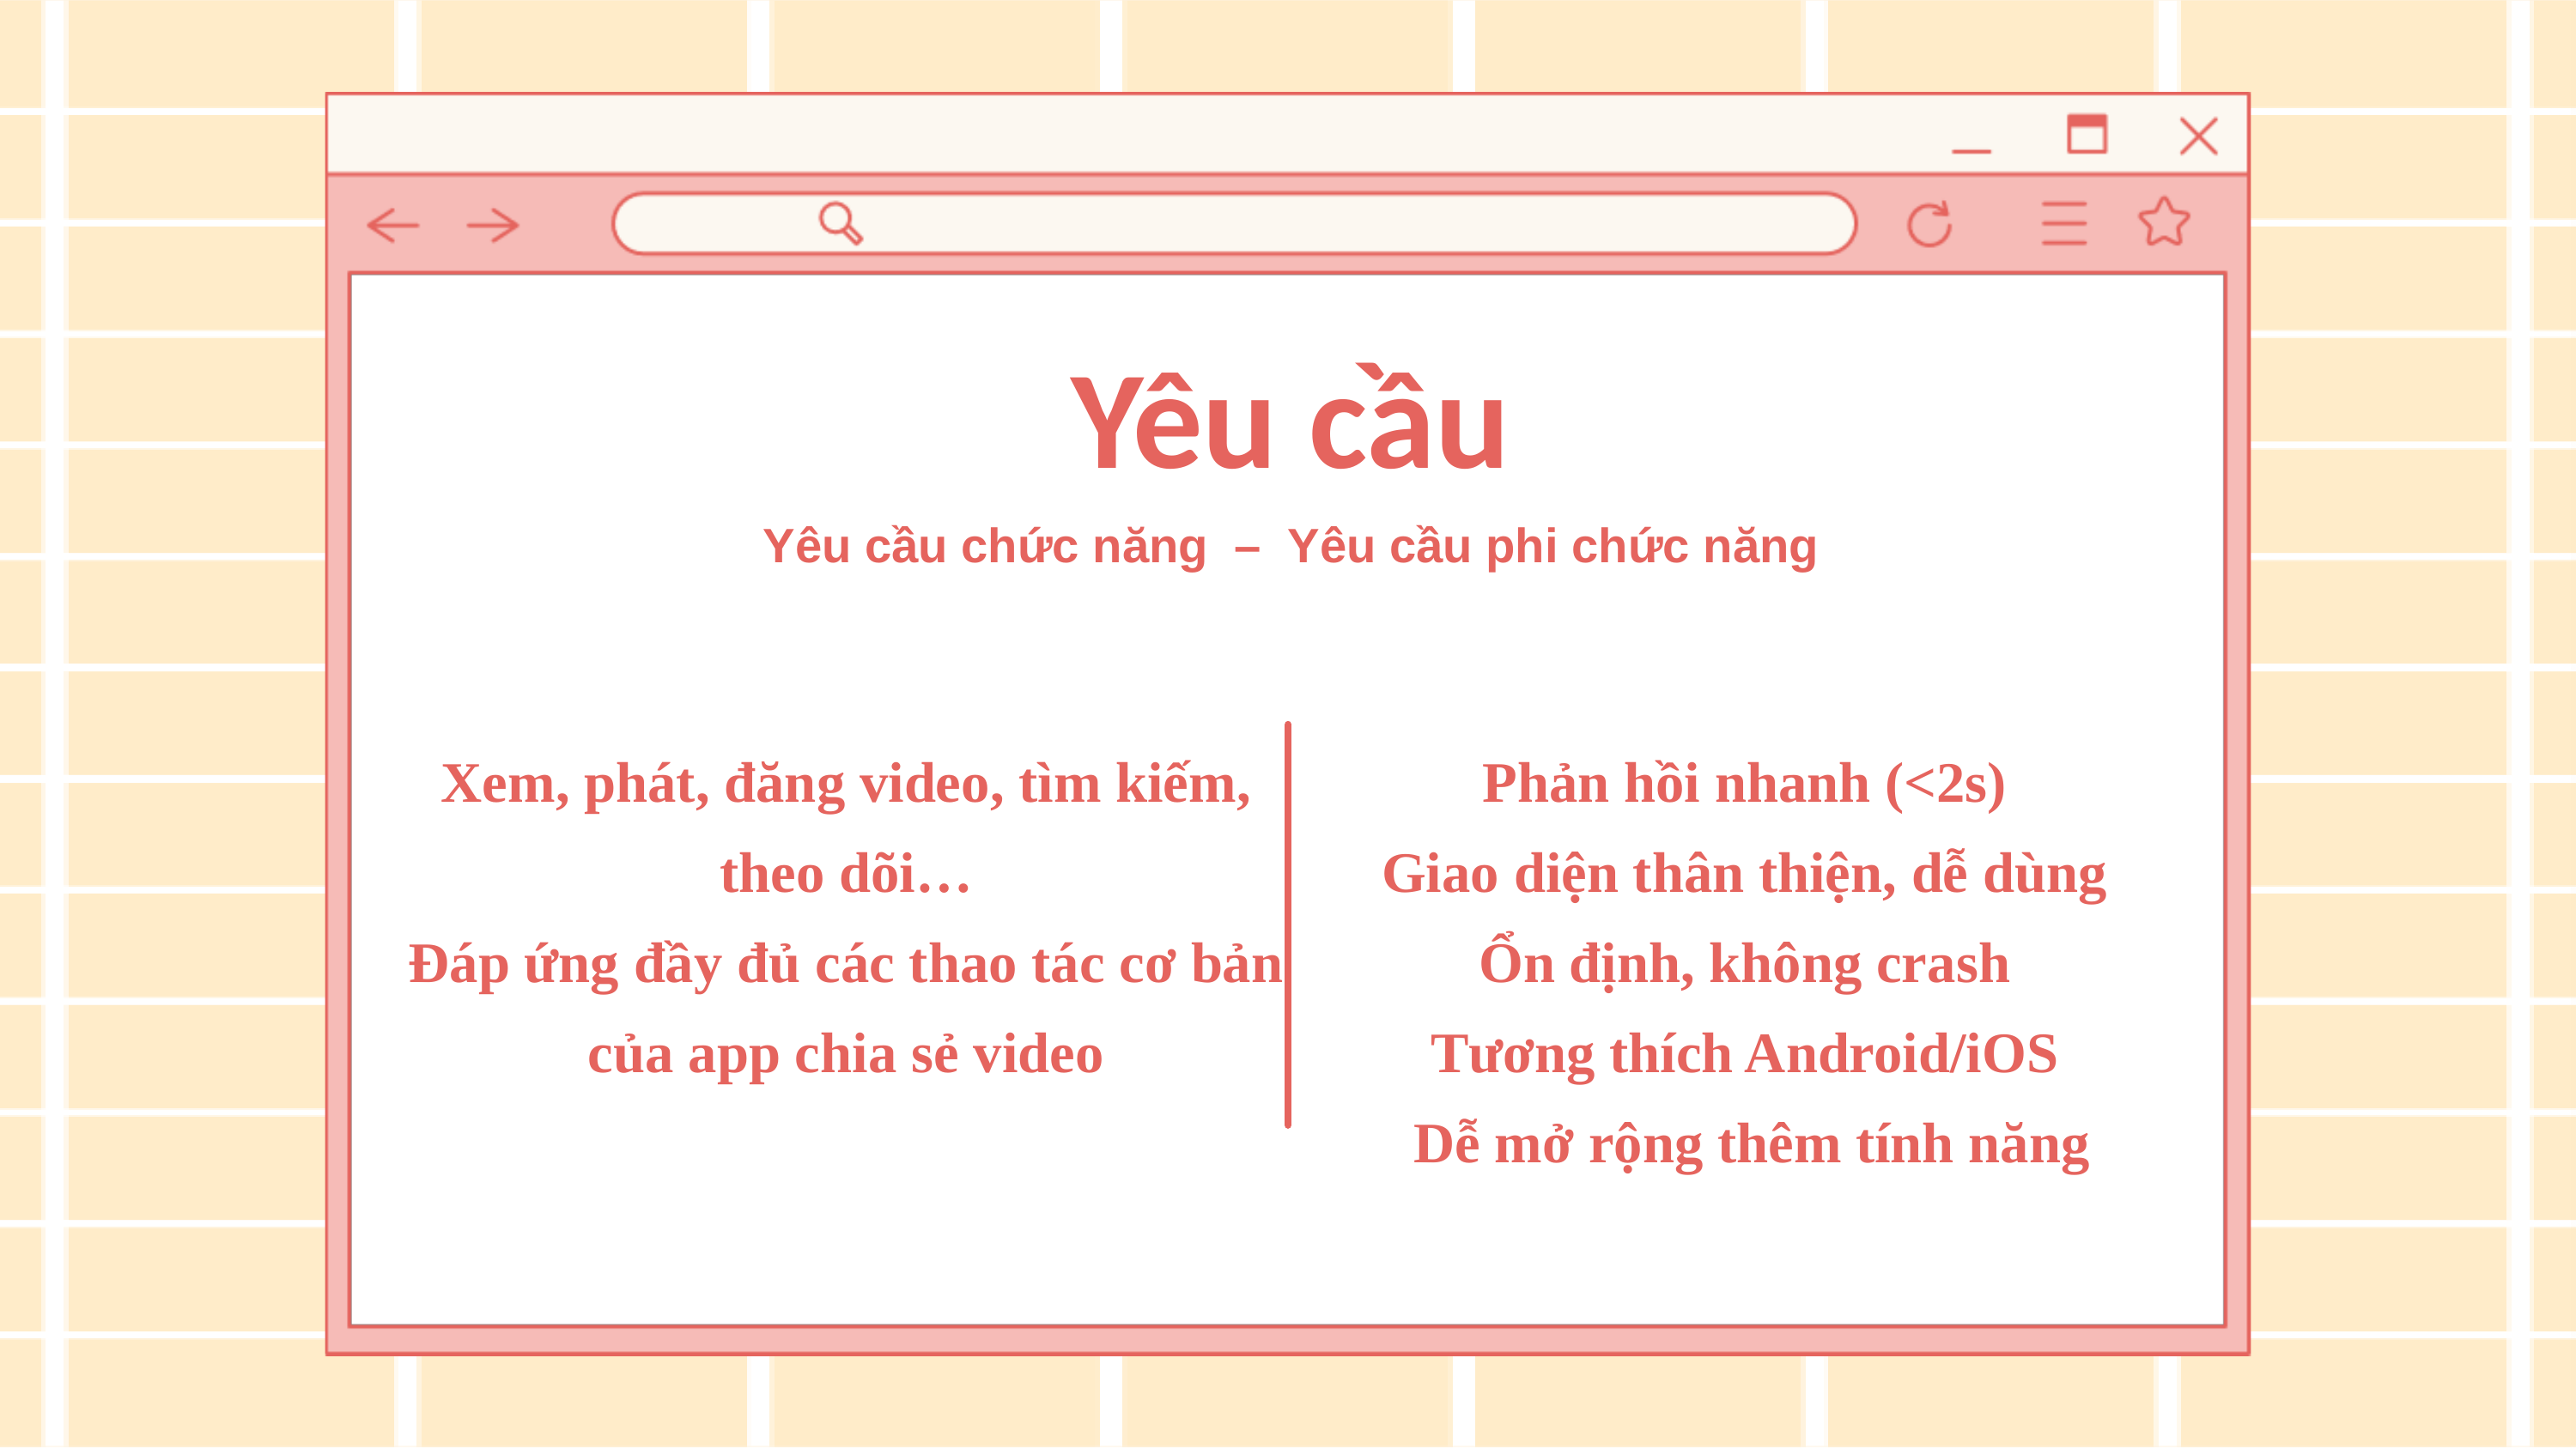

Yêu cầu
Yêu cầu chức năng  –  Yêu cầu phi chức năng
Xem, phát, đăng video, tìm kiếm, theo dõi…
Đáp ứng đầy đủ các thao tác cơ bản của app chia sẻ video
Phản hồi nhanh (<2s)
Giao diện thân thiện, dễ dùng
Ổn định, không crash
Tương thích Android/iOS
Dễ mở rộng thêm tính năng